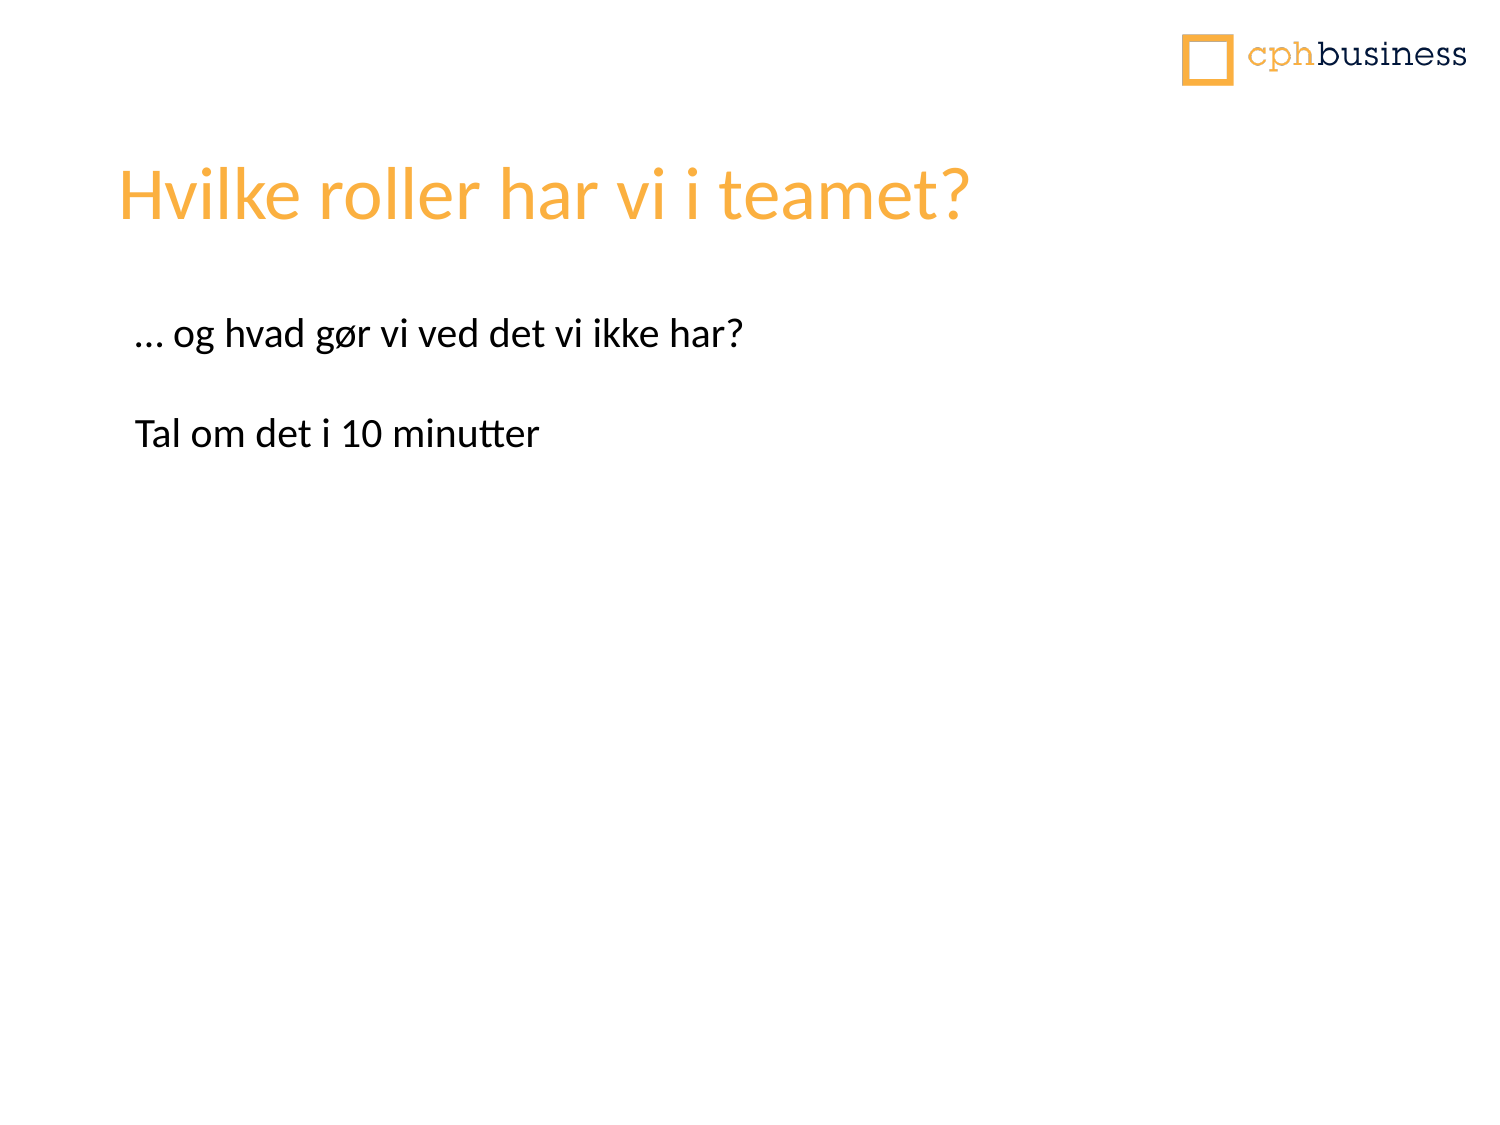

# Hvilke roller har vi i teamet?
… og hvad gør vi ved det vi ikke har?

Tal om det i 10 minutter